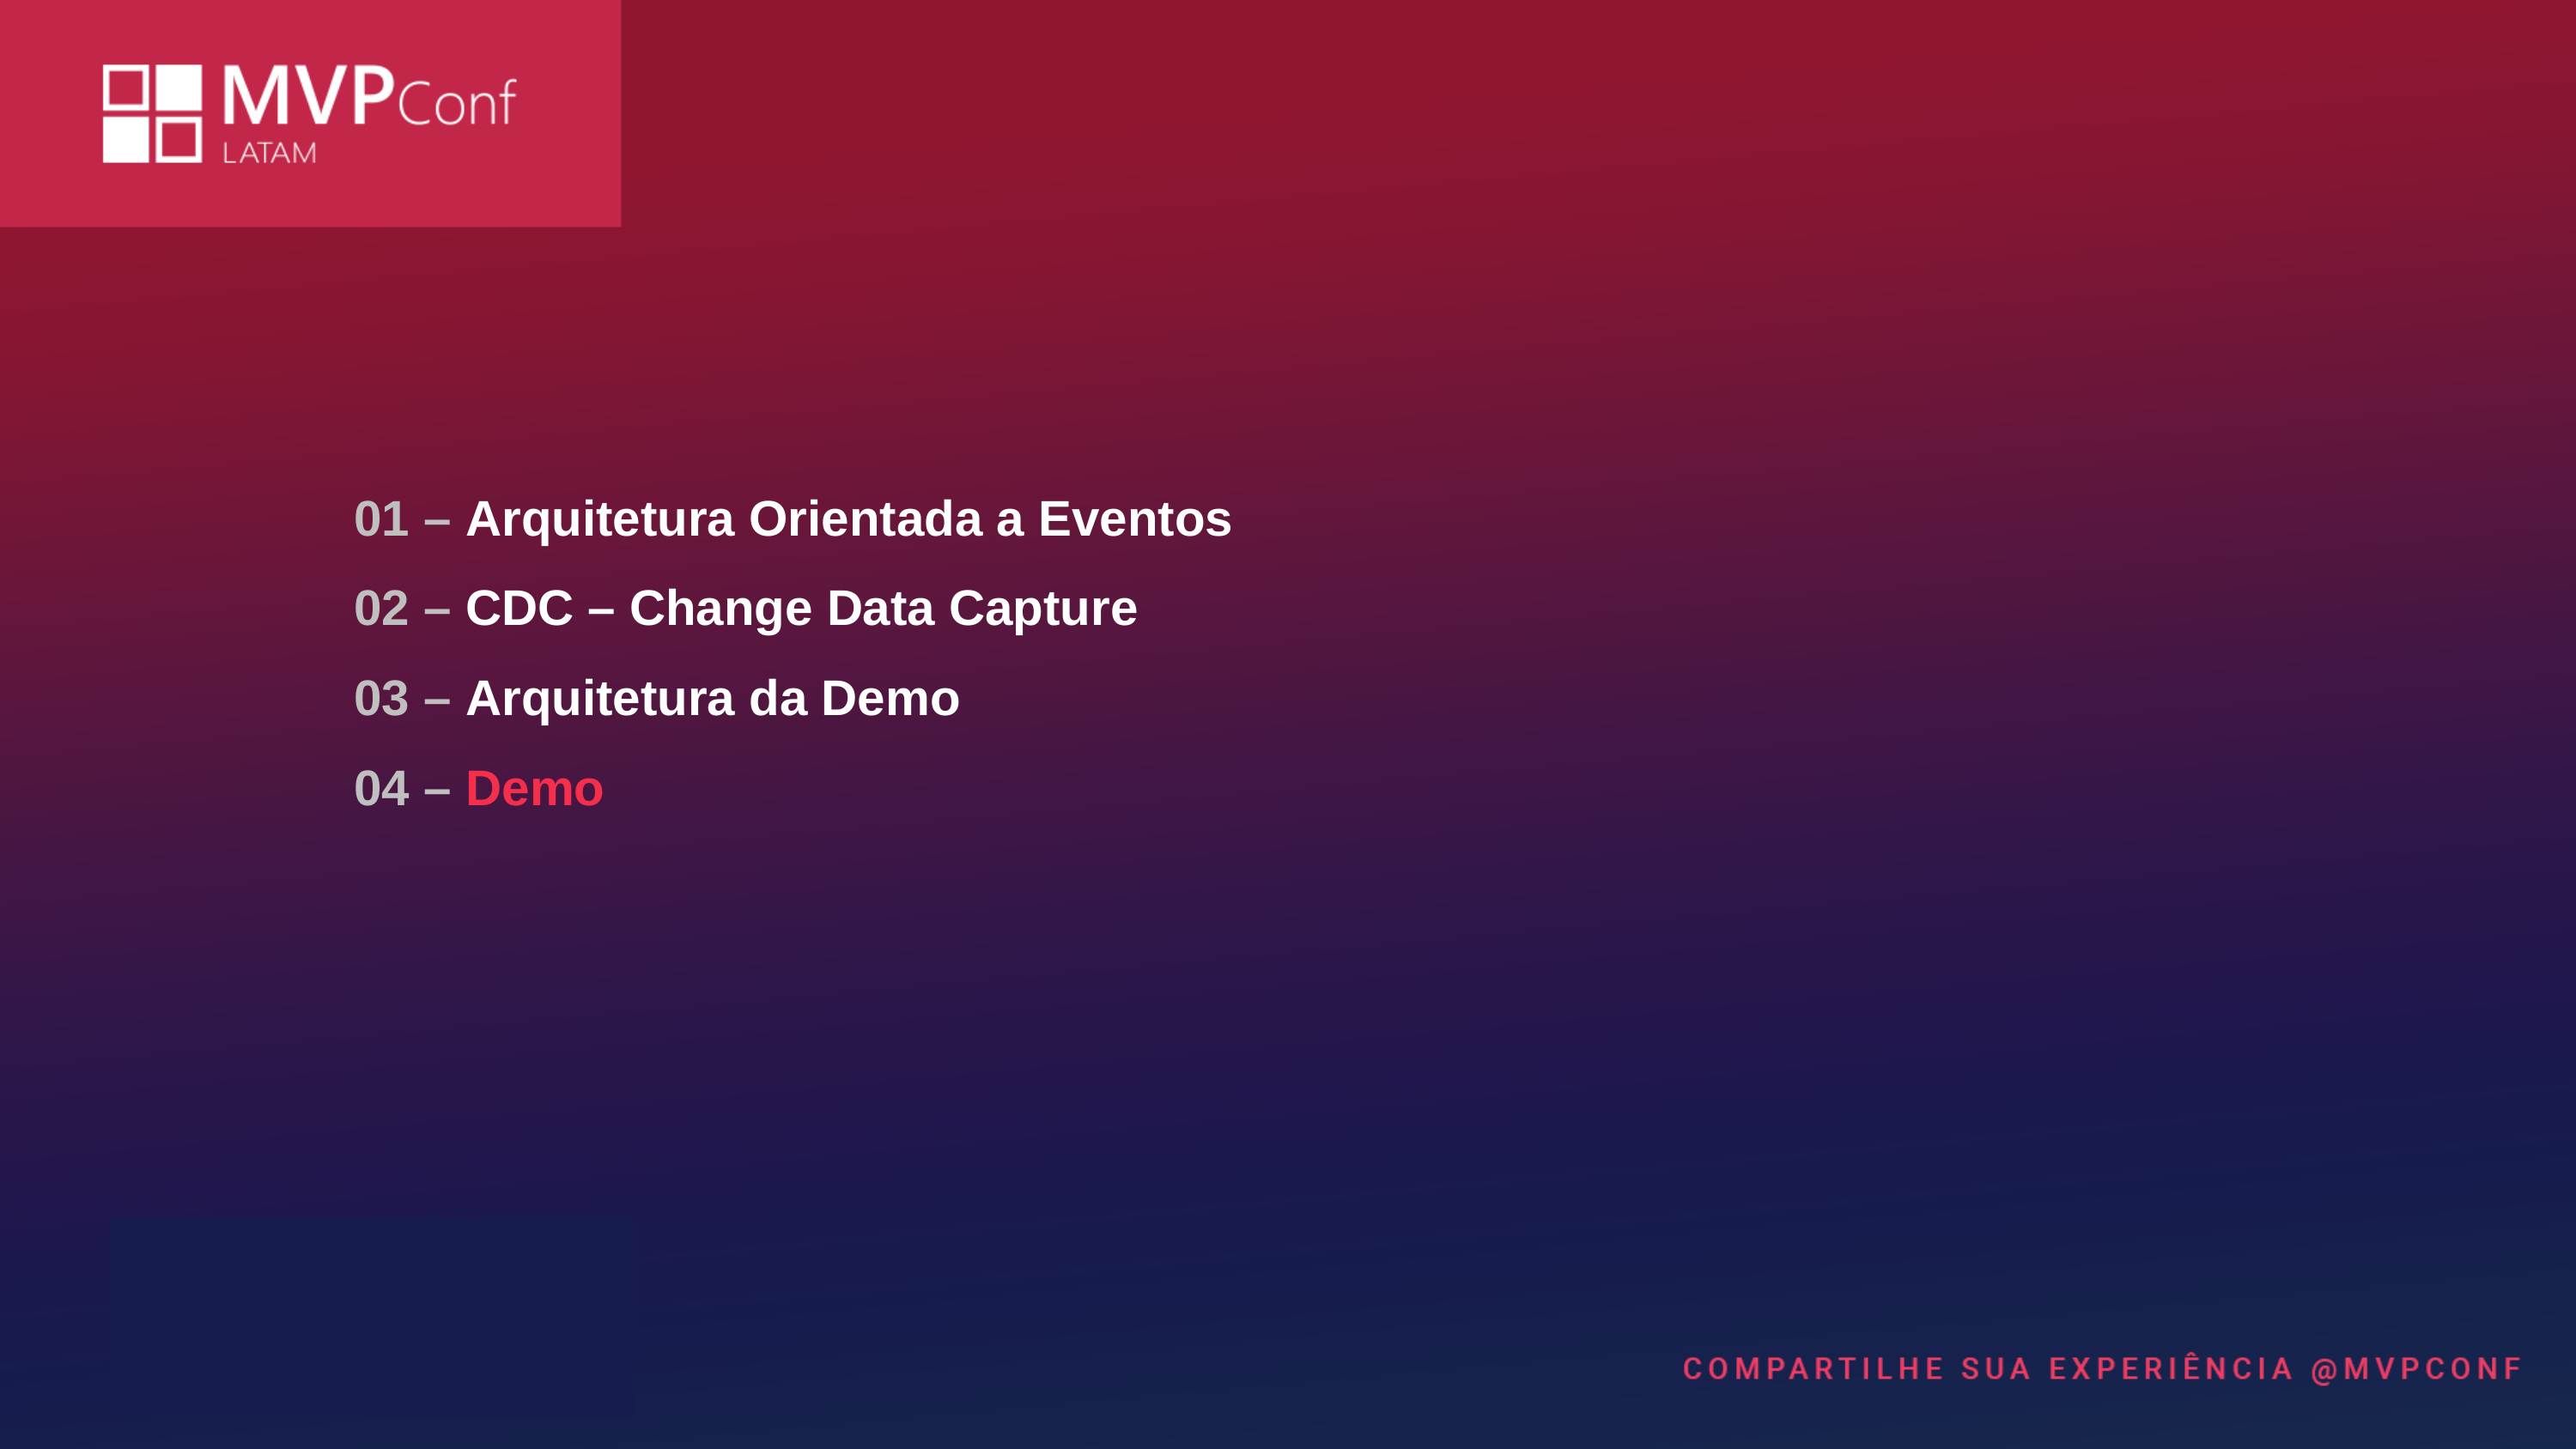

01 – Arquitetura Orientada a Eventos
02 – CDC – Change Data Capture
03 – Arquitetura da Demo
04 – Demo